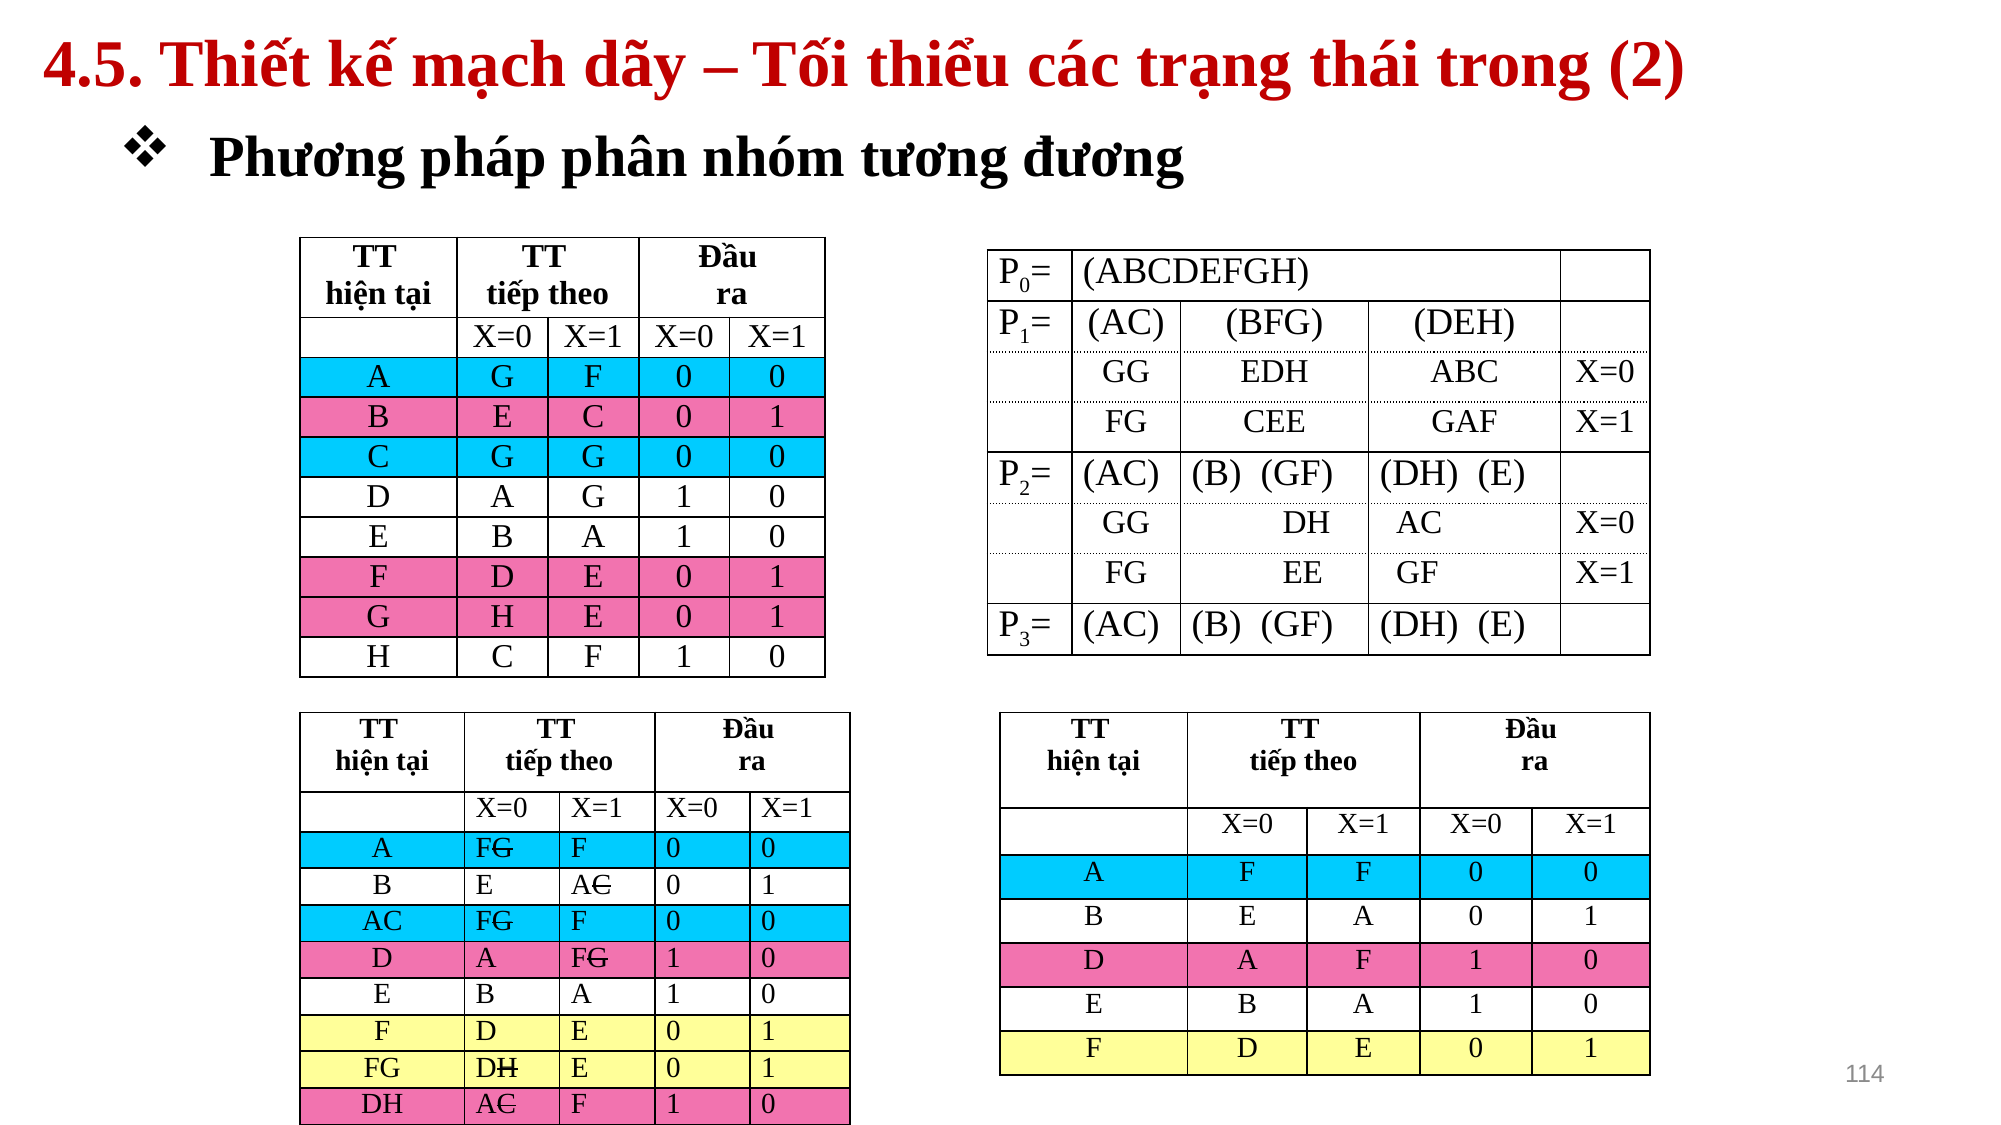

# 4.5. Thiết kế mạch dãy – Tối thiểu các trạng thái trong (2)
 Phương pháp phân nhóm tương đương
| TT hiện tại | TT tiếp theo |  | Đầu ra |  |
| --- | --- | --- | --- | --- |
|  | X=0 | X=1 | X=0 | X=1 |
| A | G | F | 0 | 0 |
| B | E | C | 0 | 1 |
| C | G | G | 0 | 0 |
| D | A | G | 1 | 0 |
| E | B | A | 1 | 0 |
| F | D | E | 0 | 1 |
| G | H | E | 0 | 1 |
| H | C | F | 1 | 0 |
| P0= | (ABCDEFGH) |  |  |  |
| --- | --- | --- | --- | --- |
| P1= | (AC) | (BFG) | (DEH) |  |
|  | GG | EDH | ABC | X=0 |
|  | FG | CEE | GAF | X=1 |
| P2= | (AC) | (B) (GF) | (DH) (E) |  |
|  | GG | DH | AC | X=0 |
|  | FG | EE | GF | X=1 |
| P3= | (AC) | (B) (GF) | (DH) (E) |  |
| TT hiện tại | TT tiếp theo |  | Đầu ra |  |
| --- | --- | --- | --- | --- |
|  | X=0 | X=1 | X=0 | X=1 |
| A | FG | F | 0 | 0 |
| B | E | AC | 0 | 1 |
| AC | FG | F | 0 | 0 |
| D | A | FG | 1 | 0 |
| E | B | A | 1 | 0 |
| F | D | E | 0 | 1 |
| FG | DH | E | 0 | 1 |
| DH | AC | F | 1 | 0 |
| TT hiện tại | TT tiếp theo |  | Đầu ra |  |
| --- | --- | --- | --- | --- |
|  | X=0 | X=1 | X=0 | X=1 |
| A | F | F | 0 | 0 |
| B | E | A | 0 | 1 |
| D | A | F | 1 | 0 |
| E | B | A | 1 | 0 |
| F | D | E | 0 | 1 |
114